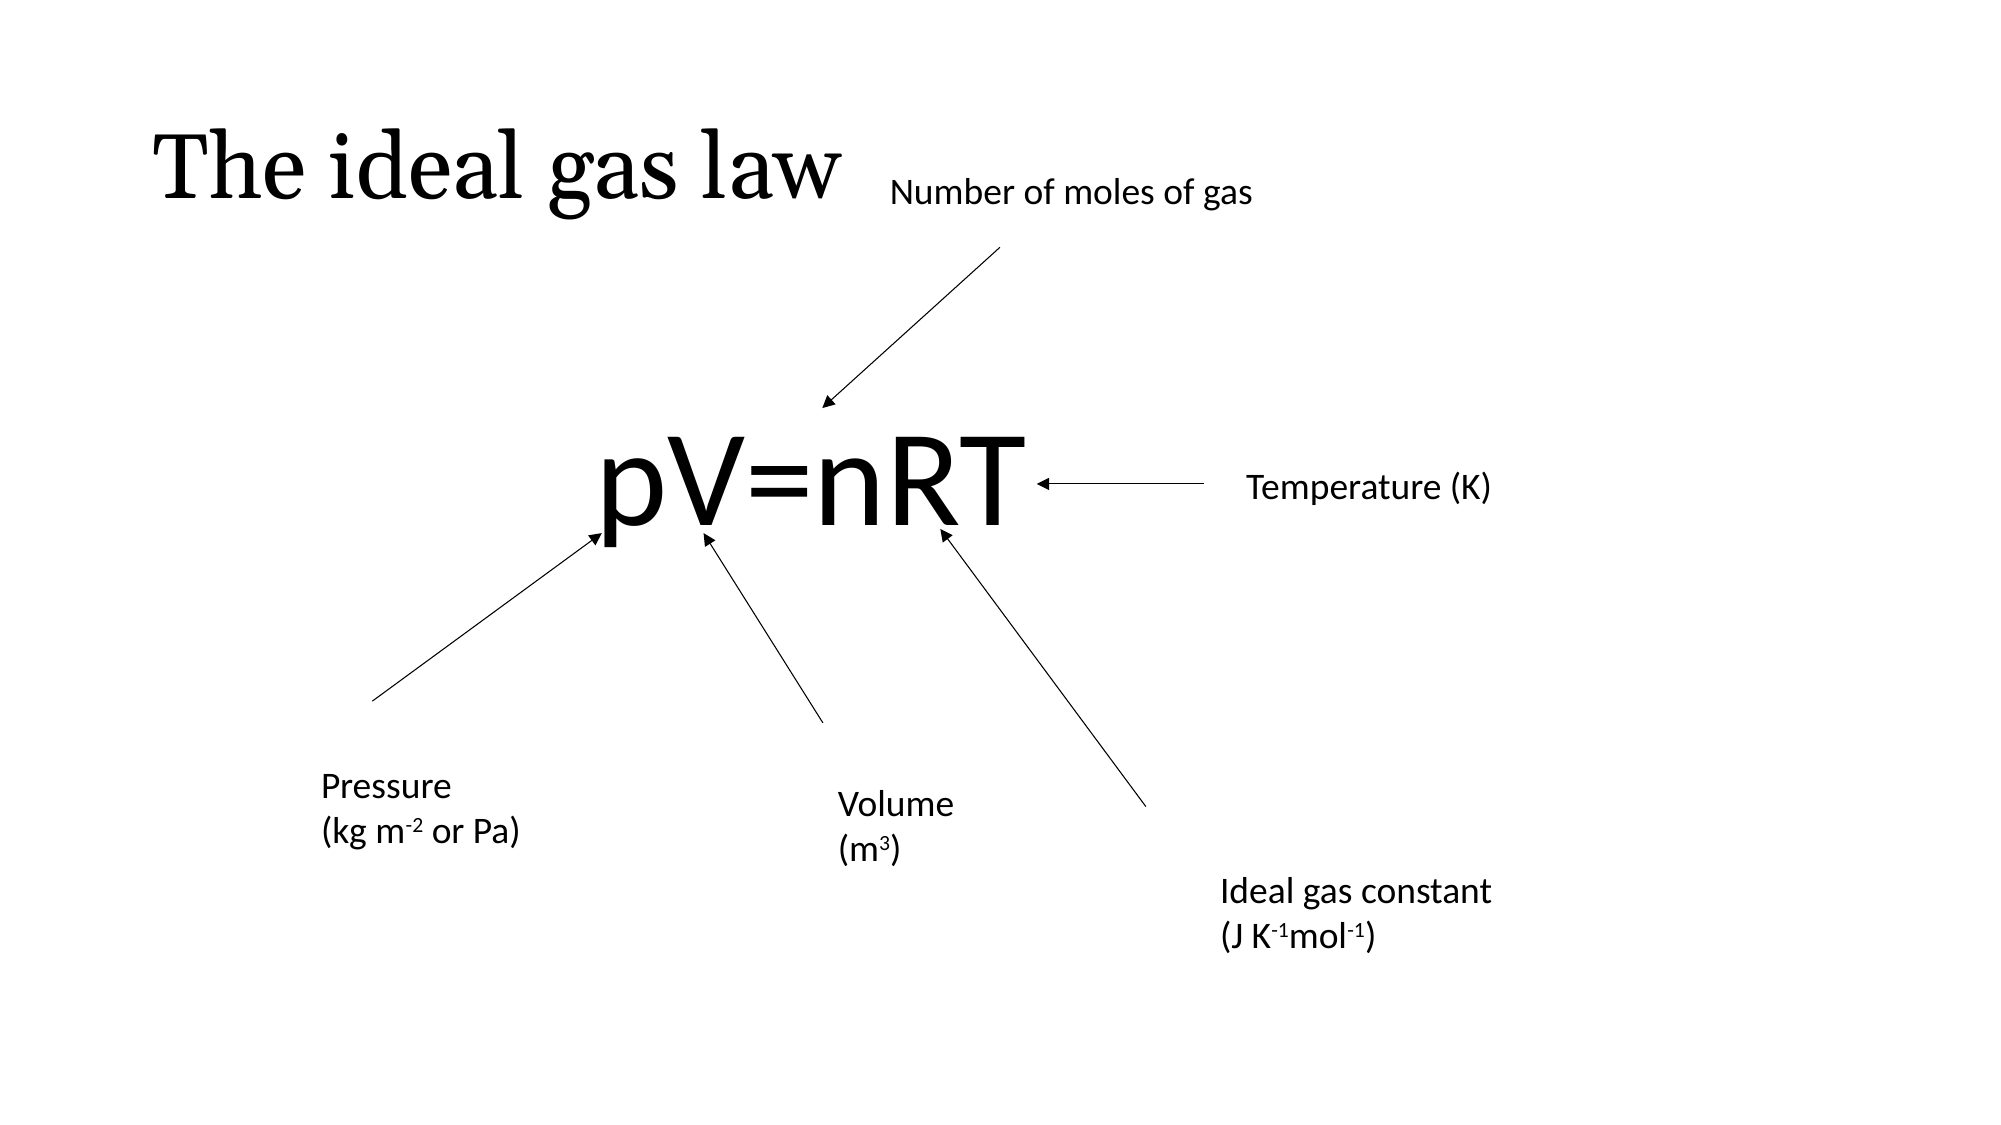

# The ideal gas law
Number of moles of gas
pV=nRT
Temperature (K)
Pressure
(kg m-2 or Pa)
Volume
(m3)
Ideal gas constant
(J K-1mol-1)